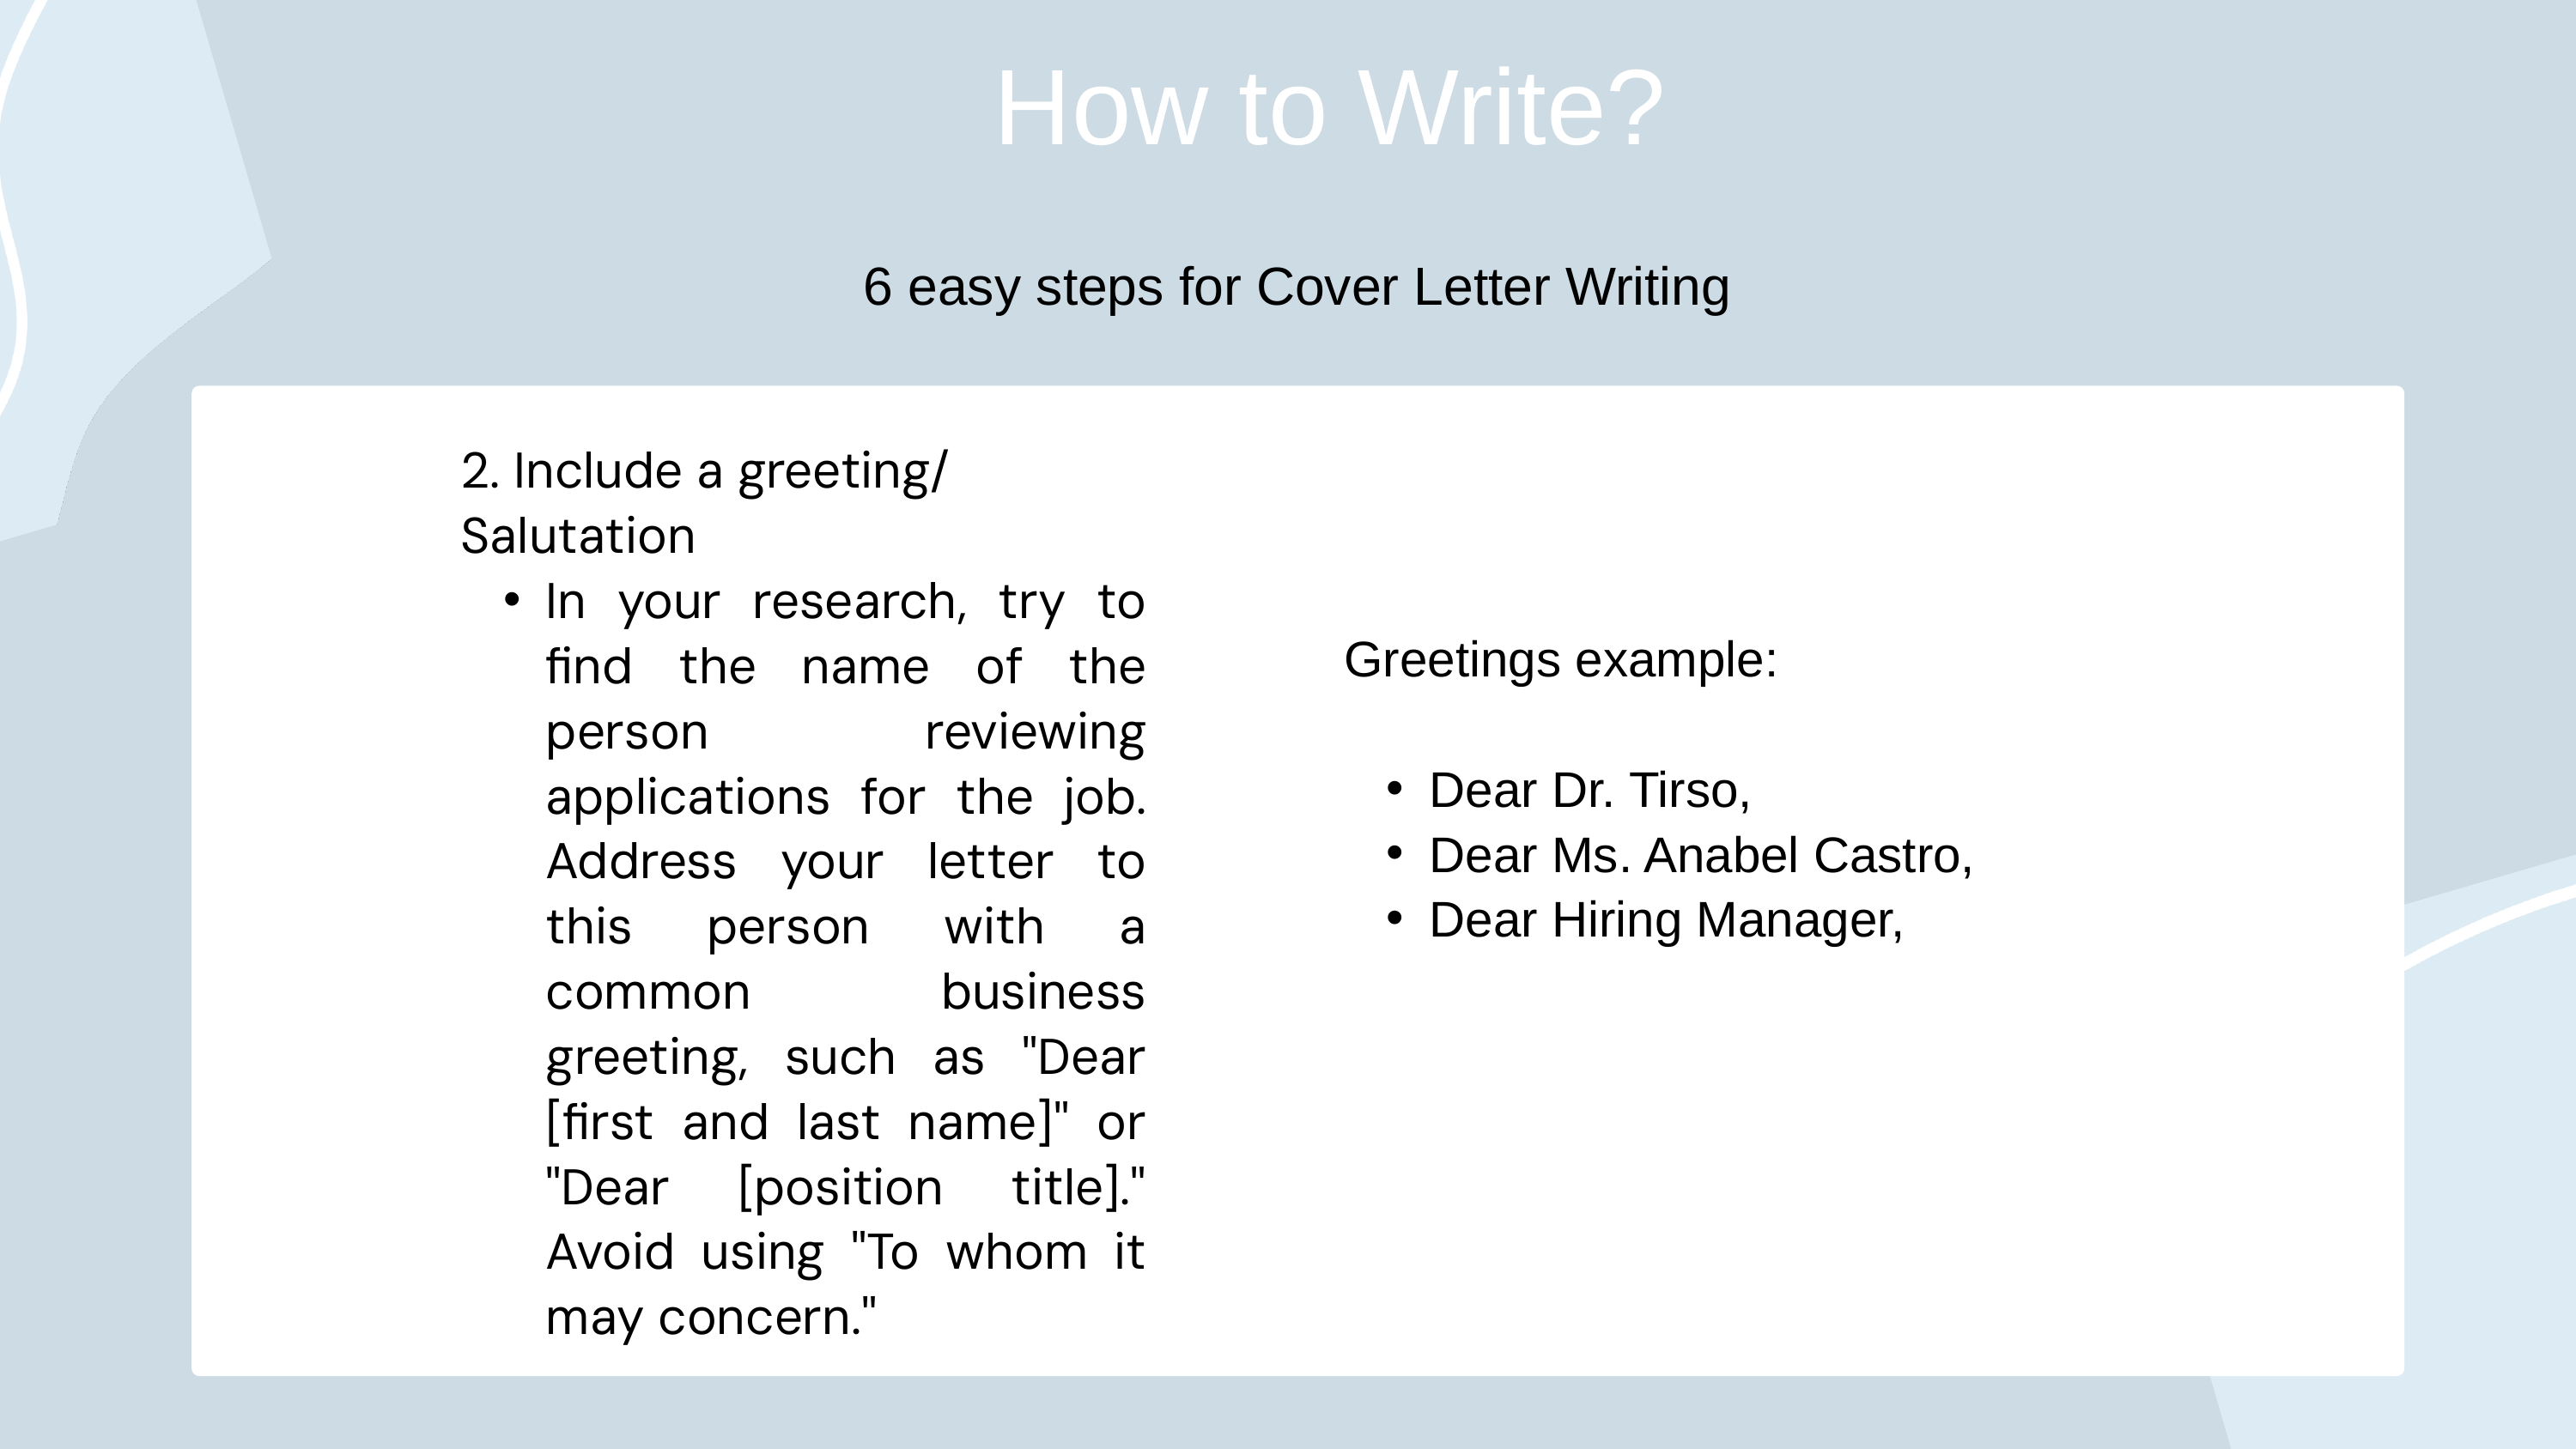

How to Write?
6 easy steps for Cover Letter Writing

2
2. Include a greeting/ Salutation
In your research, try to find the name of the person reviewing applications for the job. Address your letter to this person with a common business greeting, such as "Dear [first and last name]" or "Dear [position title]." Avoid using "To whom it may concern."

Greetings example:

Dear Dr. Tirso,
Dear Ms. Anabel Castro,
Dear Hiring Manager,